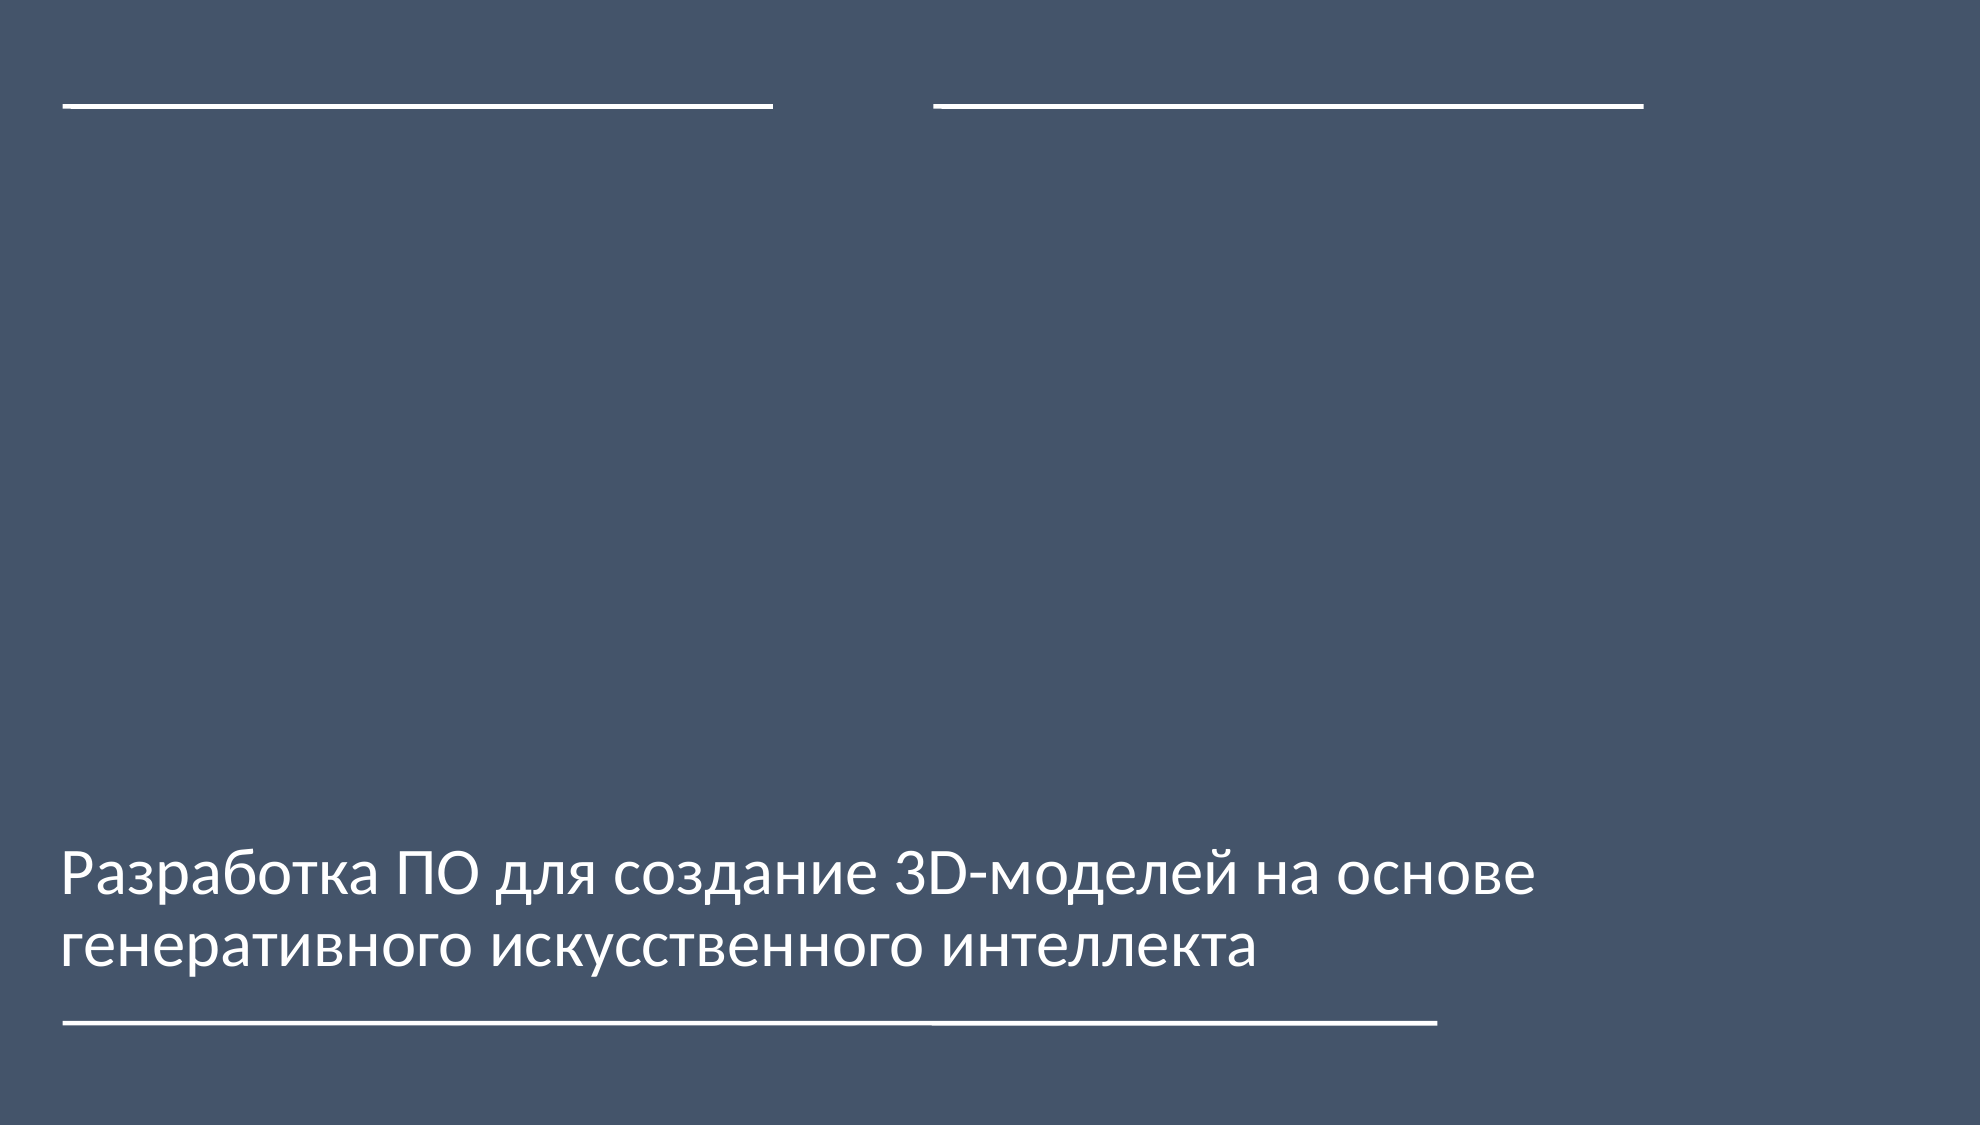

Разработка ПО для создание 3D-моделей на основе генеративного искусственного интеллекта